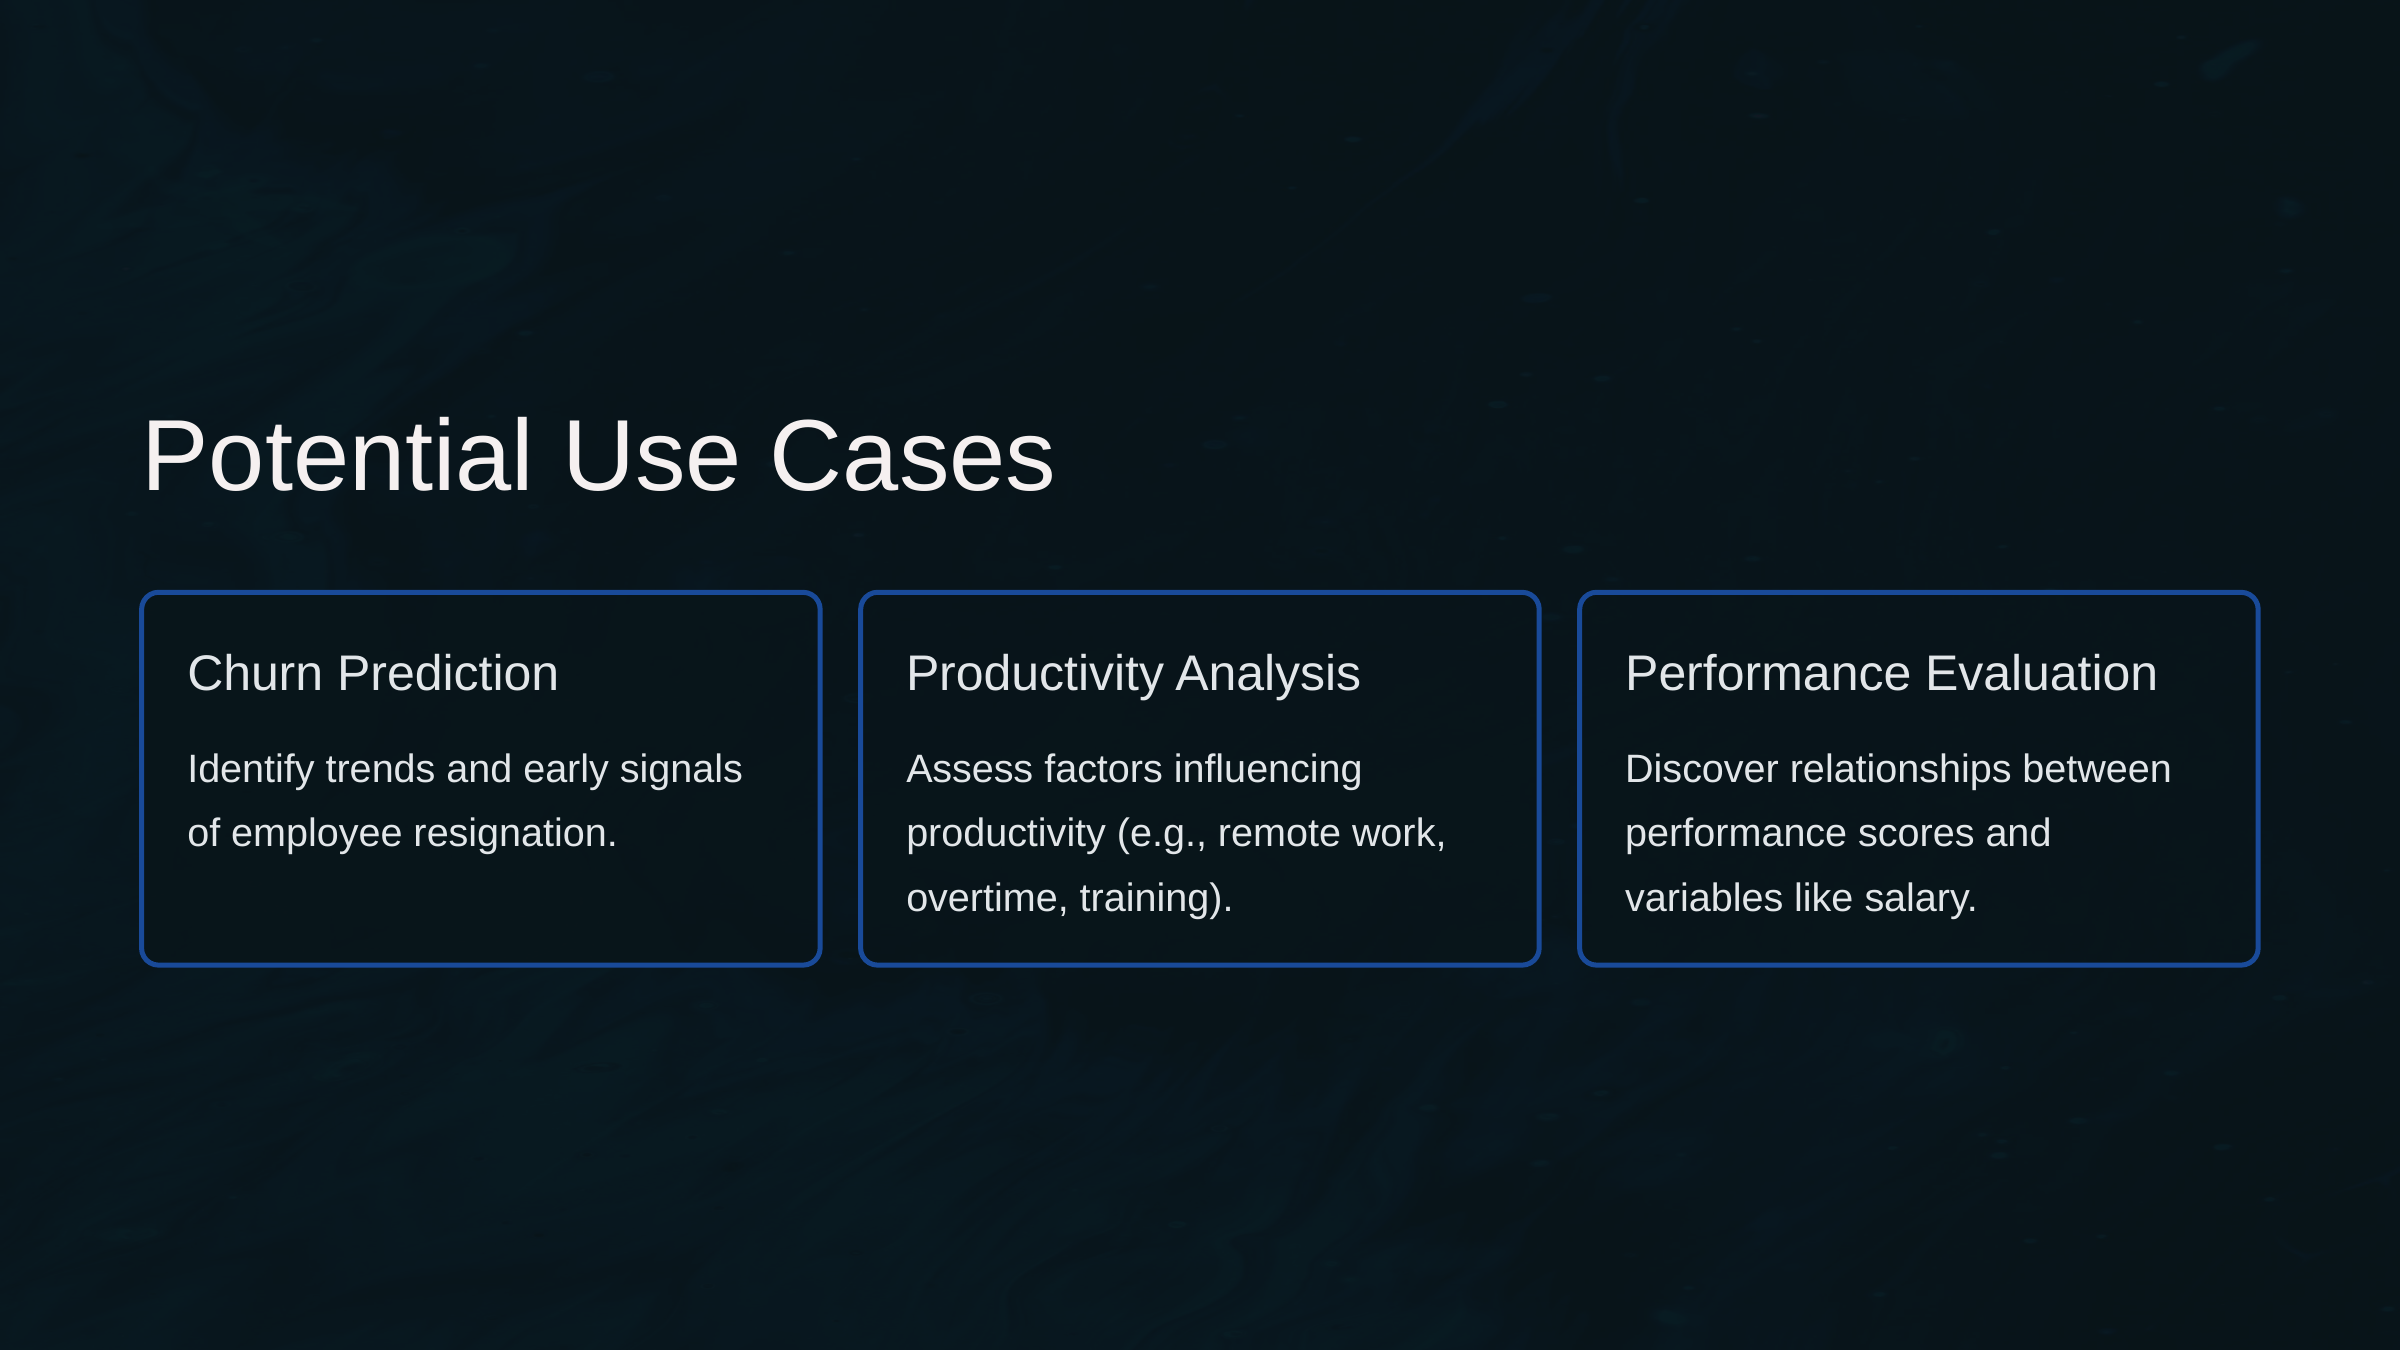

Potential Use Cases

Churn Prediction
Productivity Analysis
Performance Evaluation
Identify trends and early signals of employee resignation.
Assess factors influencing productivity (e.g., remote work, overtime, training).
Discover relationships between performance scores and variables like salary.